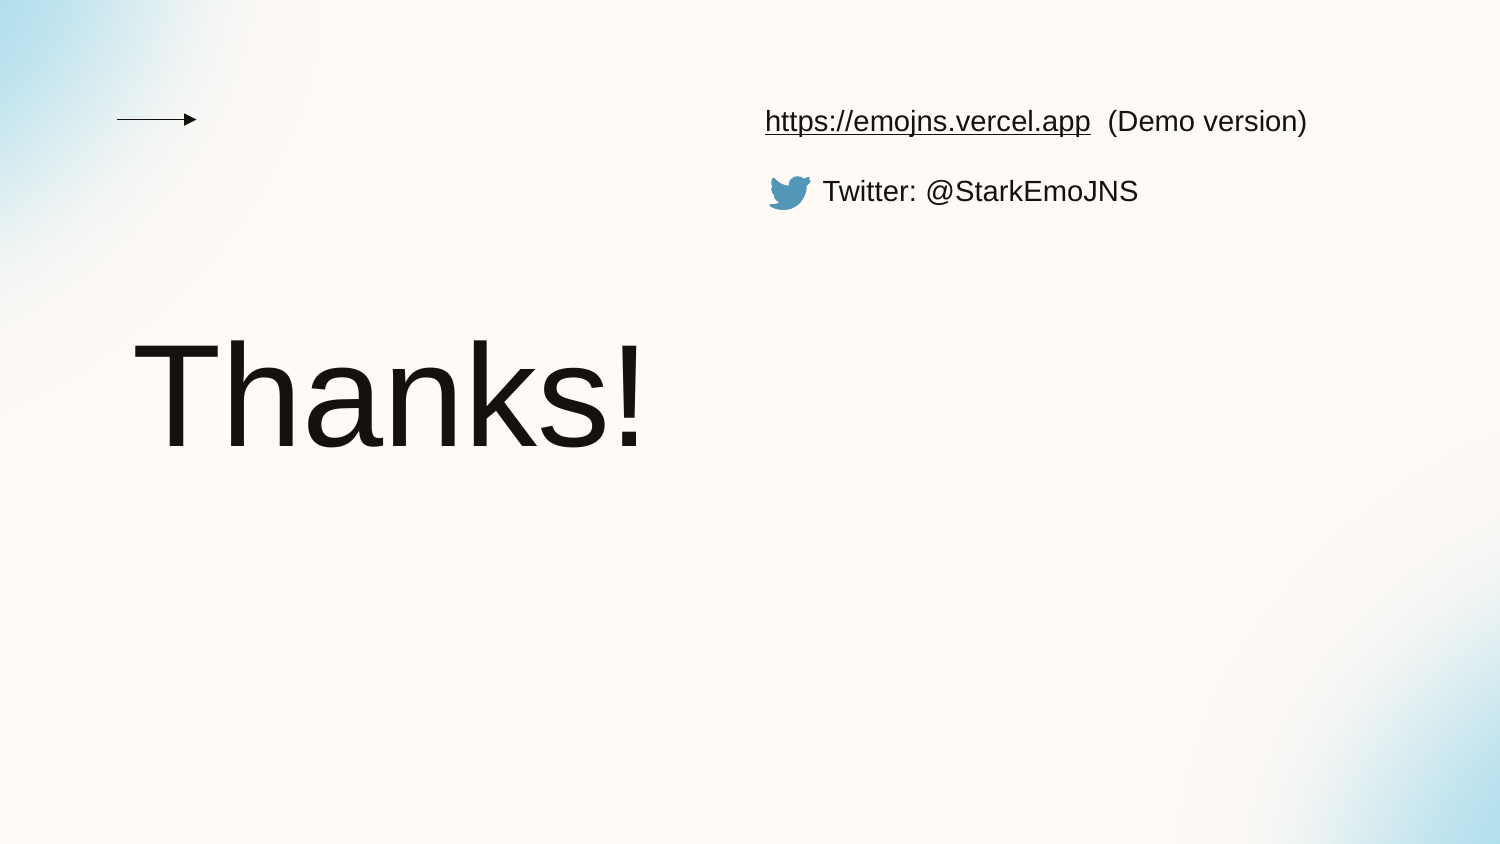

https://emojns.vercel.app  (Demo version)

       Twitter: @StarkEmoJNS

# Thanks!